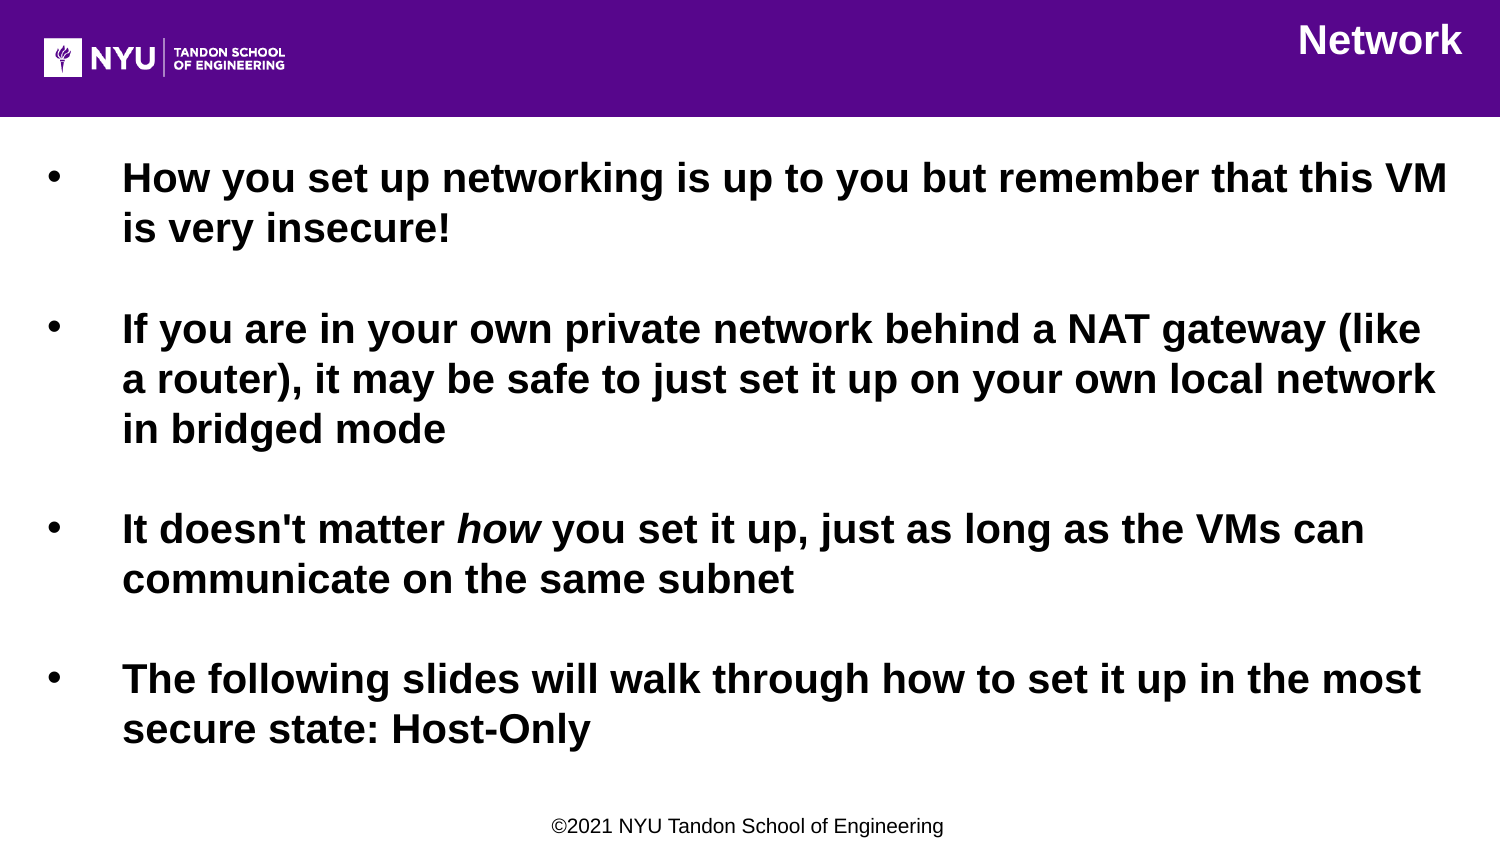

Network
How you set up networking is up to you but remember that this VM is very insecure!

If you are in your own private network behind a NAT gateway (like a router), it may be safe to just set it up on your own local network in bridged mode

It doesn't matter how you set it up, just as long as the VMs can communicate on the same subnet

The following slides will walk through how to set it up in the most secure state: Host-Only